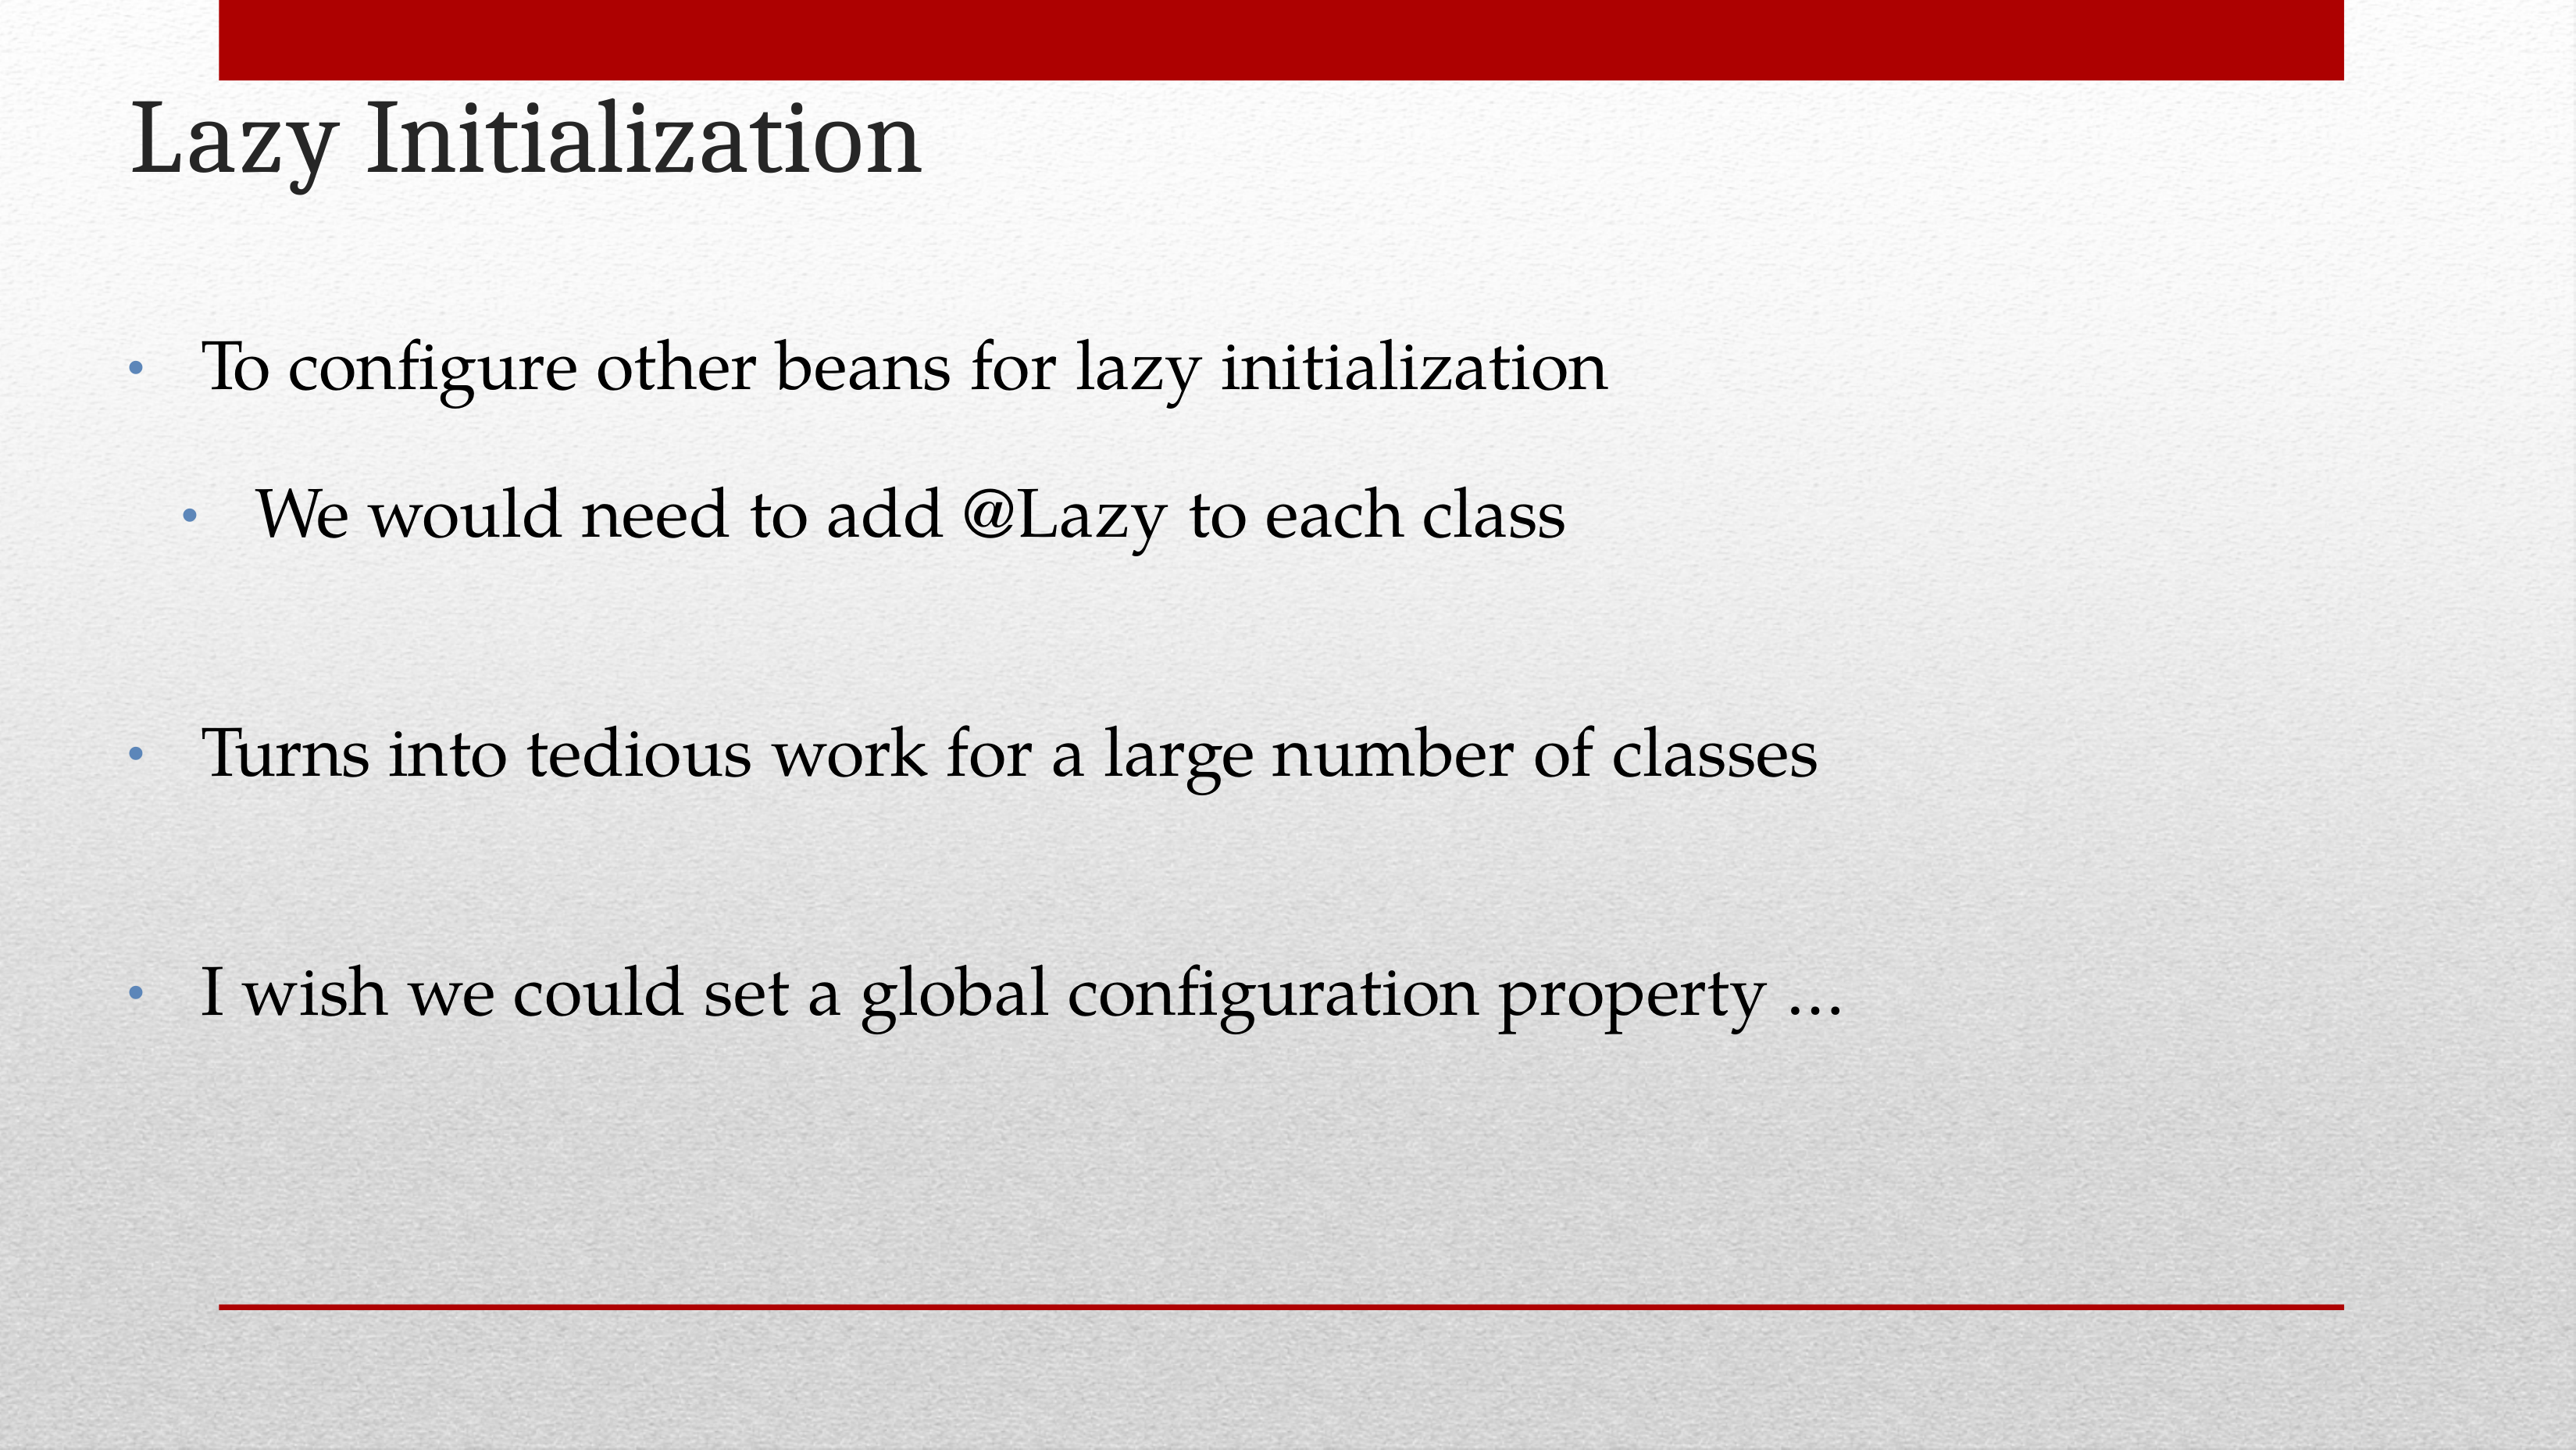

# Lazy Initialization
To configure other beans for lazy initialization
•
We would need to add @Lazy to each class
•
Turns into tedious work for a large number of classes
•
I wish we could set a global configuration property …
•